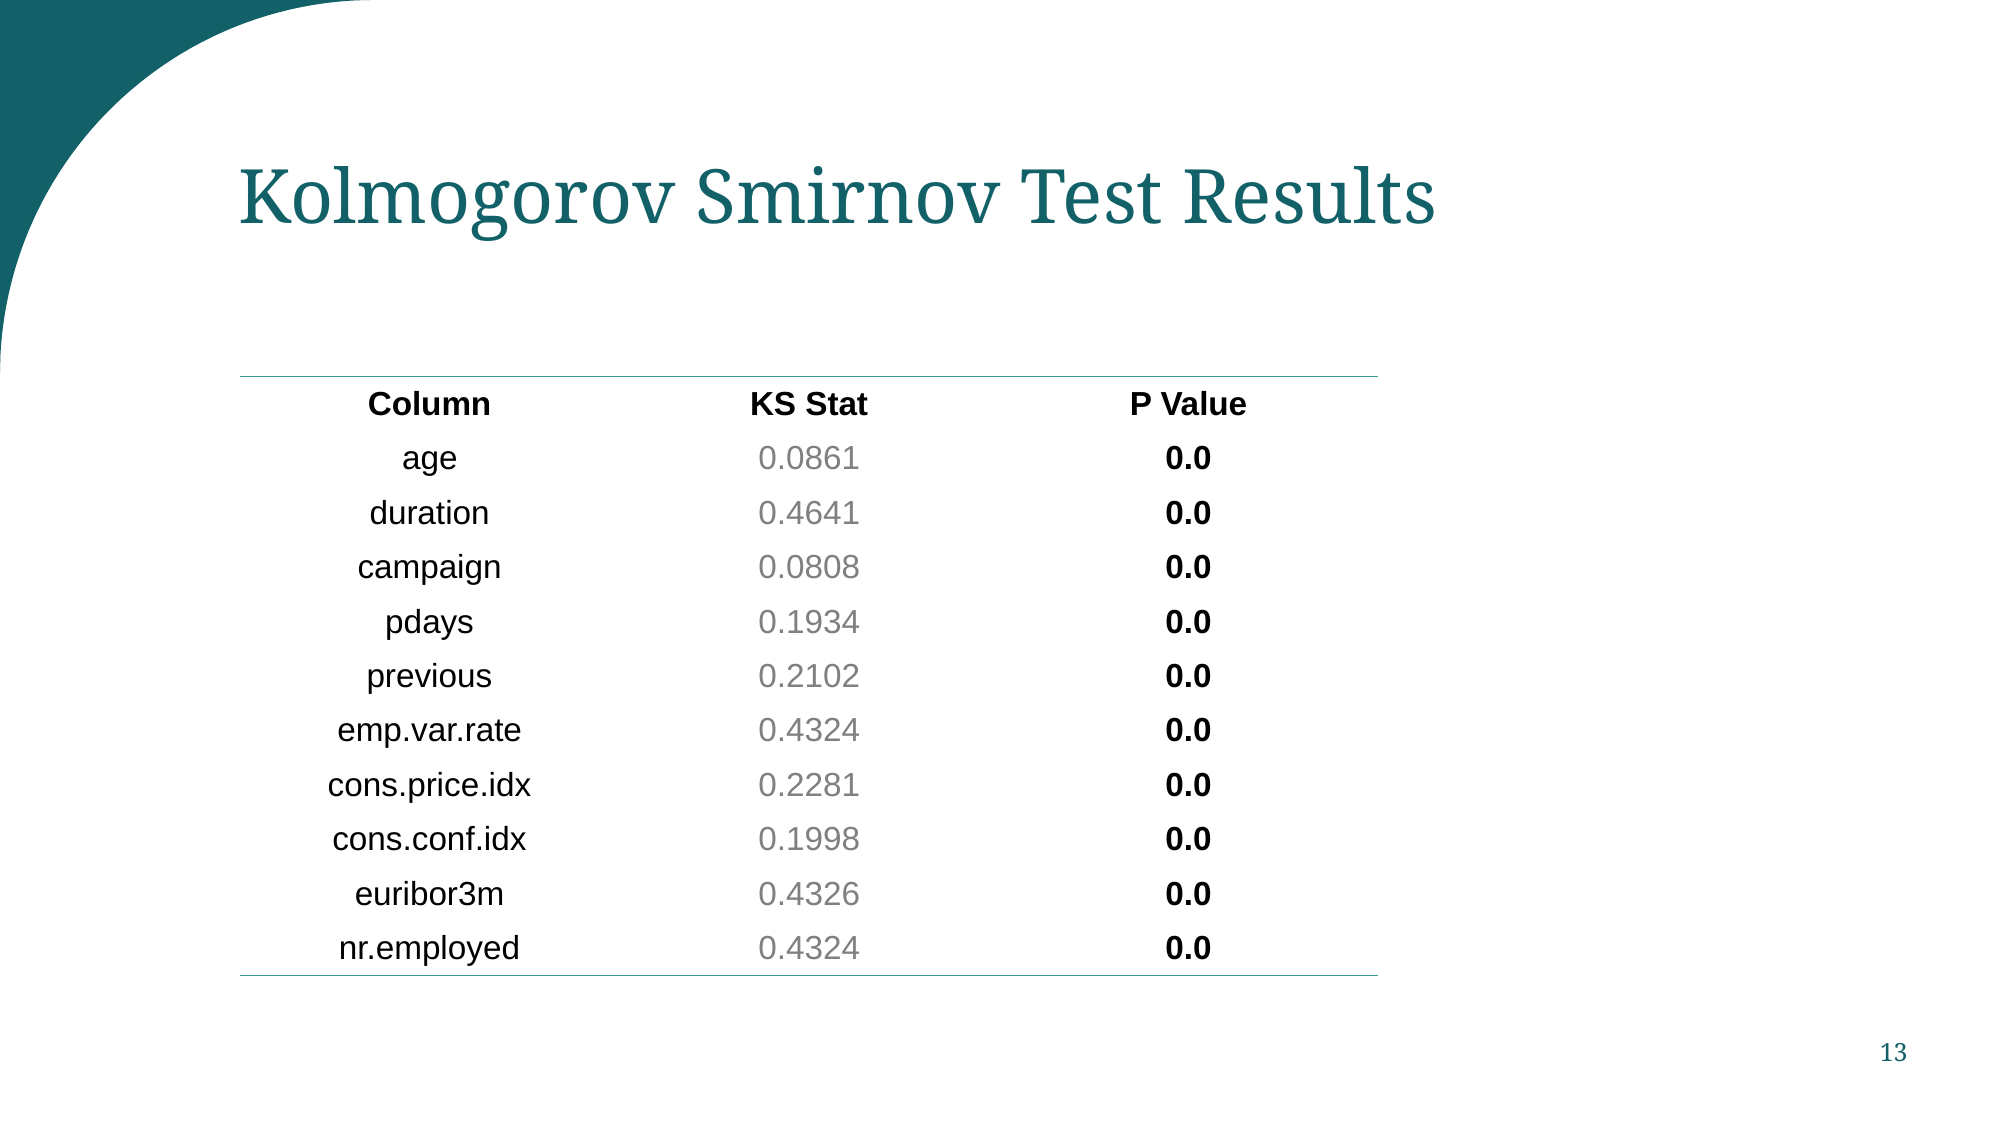

# Kolmogorov Smirnov Test Results
| Column | KS Stat | P Value |
| --- | --- | --- |
| age | 0.0861 | 0.0 |
| duration | 0.4641 | 0.0 |
| campaign | 0.0808 | 0.0 |
| pdays | 0.1934 | 0.0 |
| previous | 0.2102 | 0.0 |
| emp.var.rate | 0.4324 | 0.0 |
| cons.price.idx | 0.2281 | 0.0 |
| cons.conf.idx | 0.1998 | 0.0 |
| euribor3m | 0.4326 | 0.0 |
| nr.employed | 0.4324 | 0.0 |
13